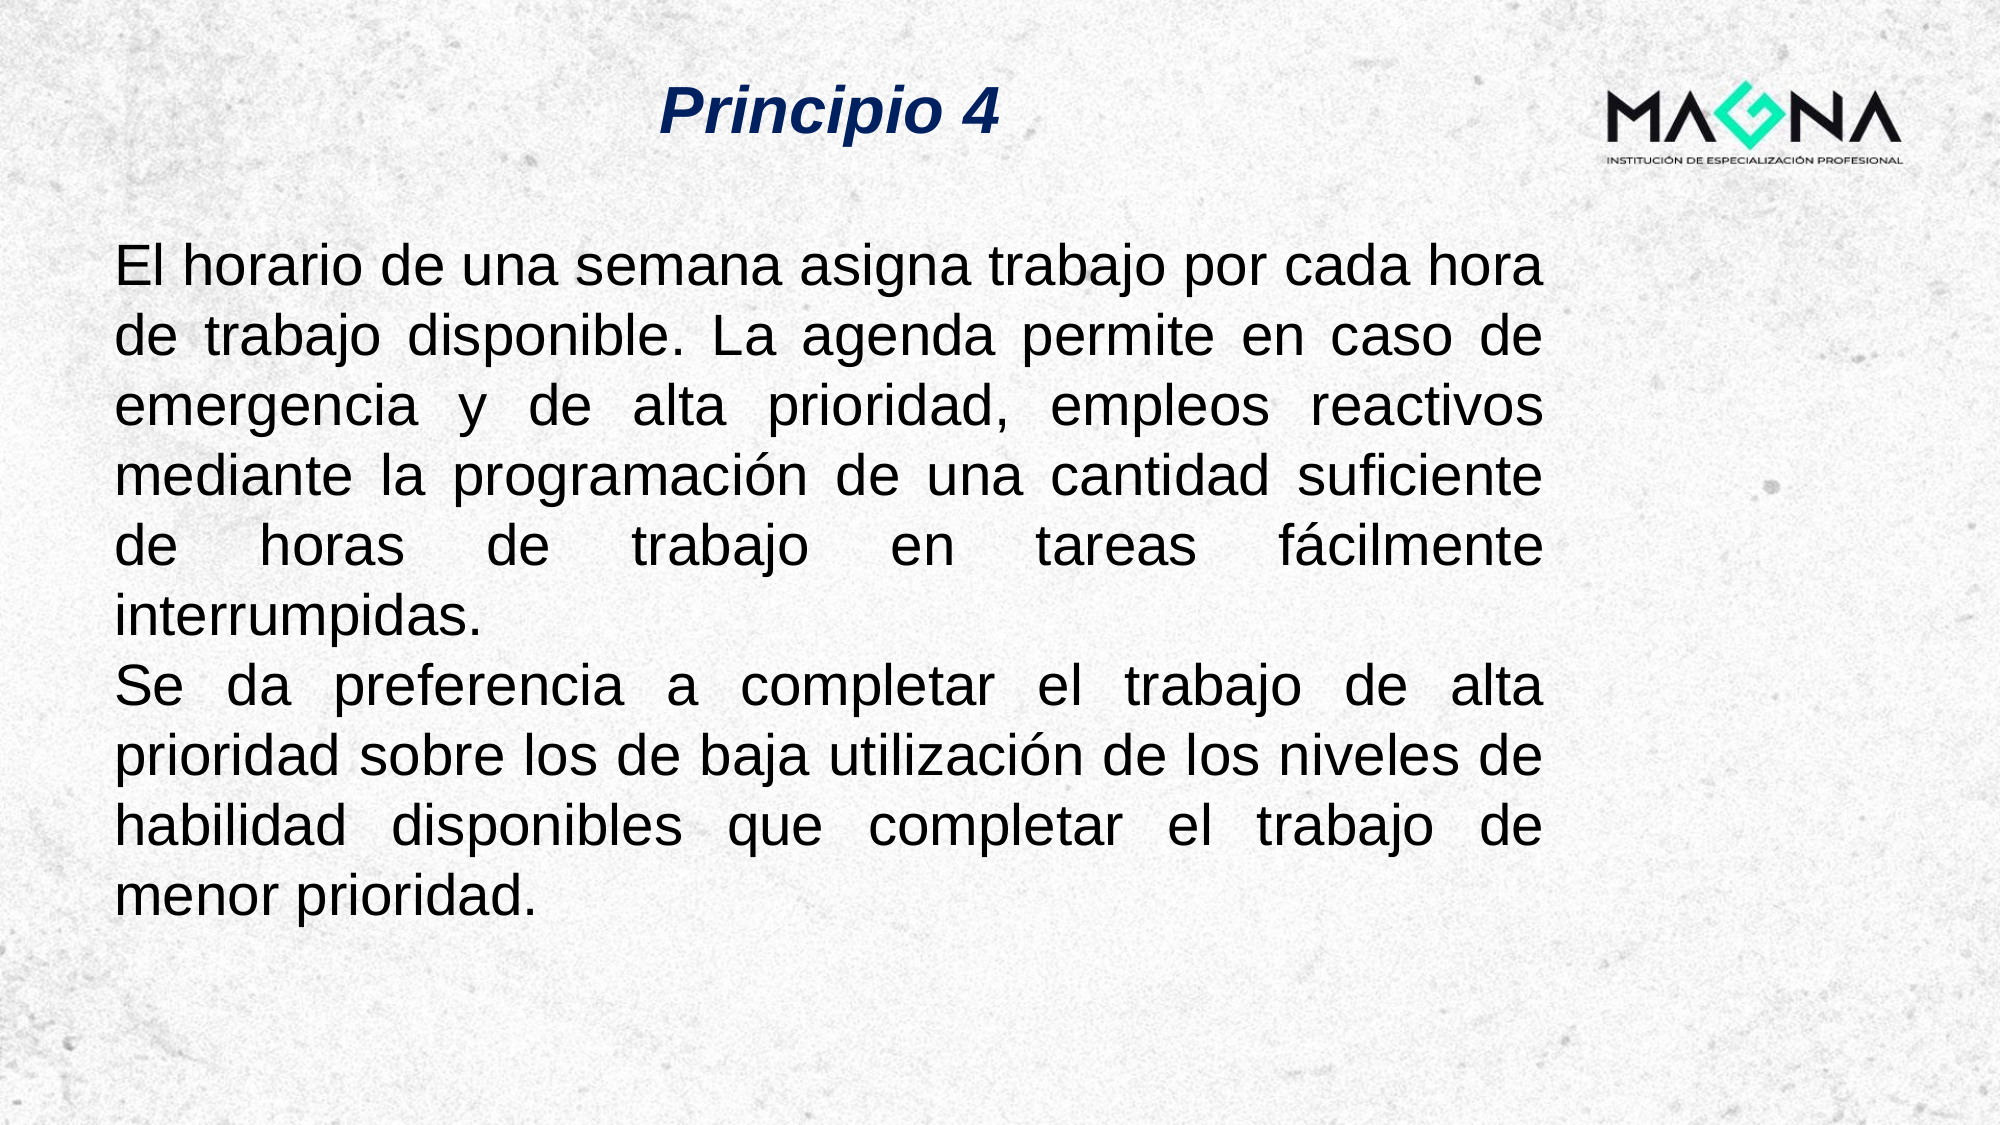

Principio 4

El horario de una semana asigna trabajo por cada hora de trabajo disponible. La agenda permite en caso de emergencia y de alta prioridad, empleos reactivos mediante la programación de una cantidad suficiente de horas de trabajo en tareas fácilmente interrumpidas.
Se da preferencia a completar el trabajo de alta prioridad sobre los de baja utilización de los niveles de habilidad disponibles que completar el trabajo de menor prioridad.